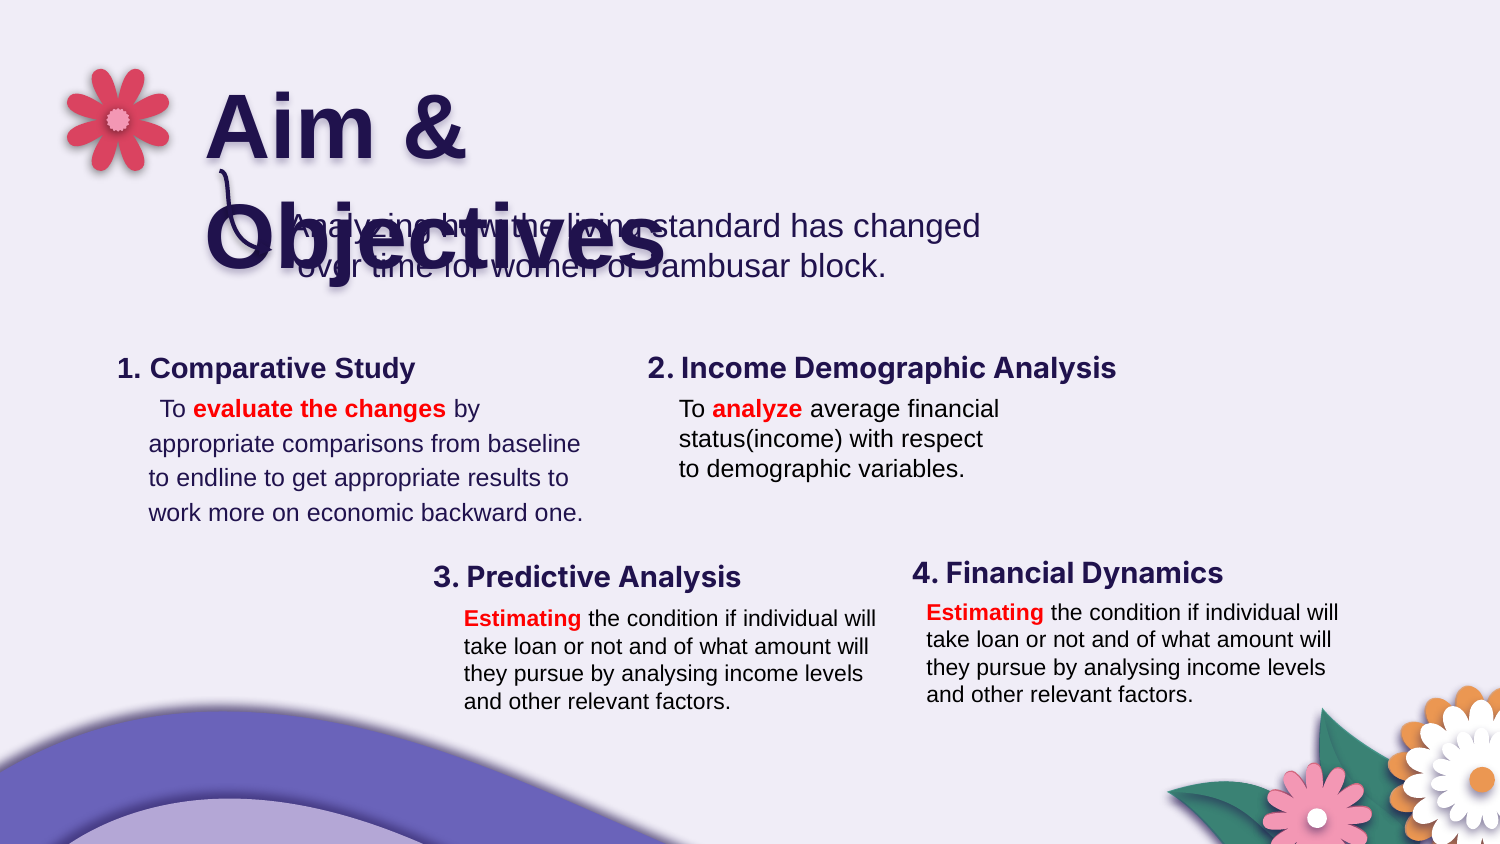

# Aim & Objectives
Analyzing how the living standard has changed over time for women of Jambusar block.
1. Comparative Study
2. Income Demographic Analysis
         To evaluate the changes by appropriate comparisons from baseline to endline to get appropriate results to work more on economic backward one.

To analyze average financial status(income) with respect to demographic variables.

4. Financial Dynamics
3. Predictive Analysis
Estimating the condition if individual will take loan or not and of what amount will they pursue by analysing income levels and other relevant factors.

Estimating the condition if individual will take loan or not and of what amount will they pursue by analysing income levels and other relevant factors.